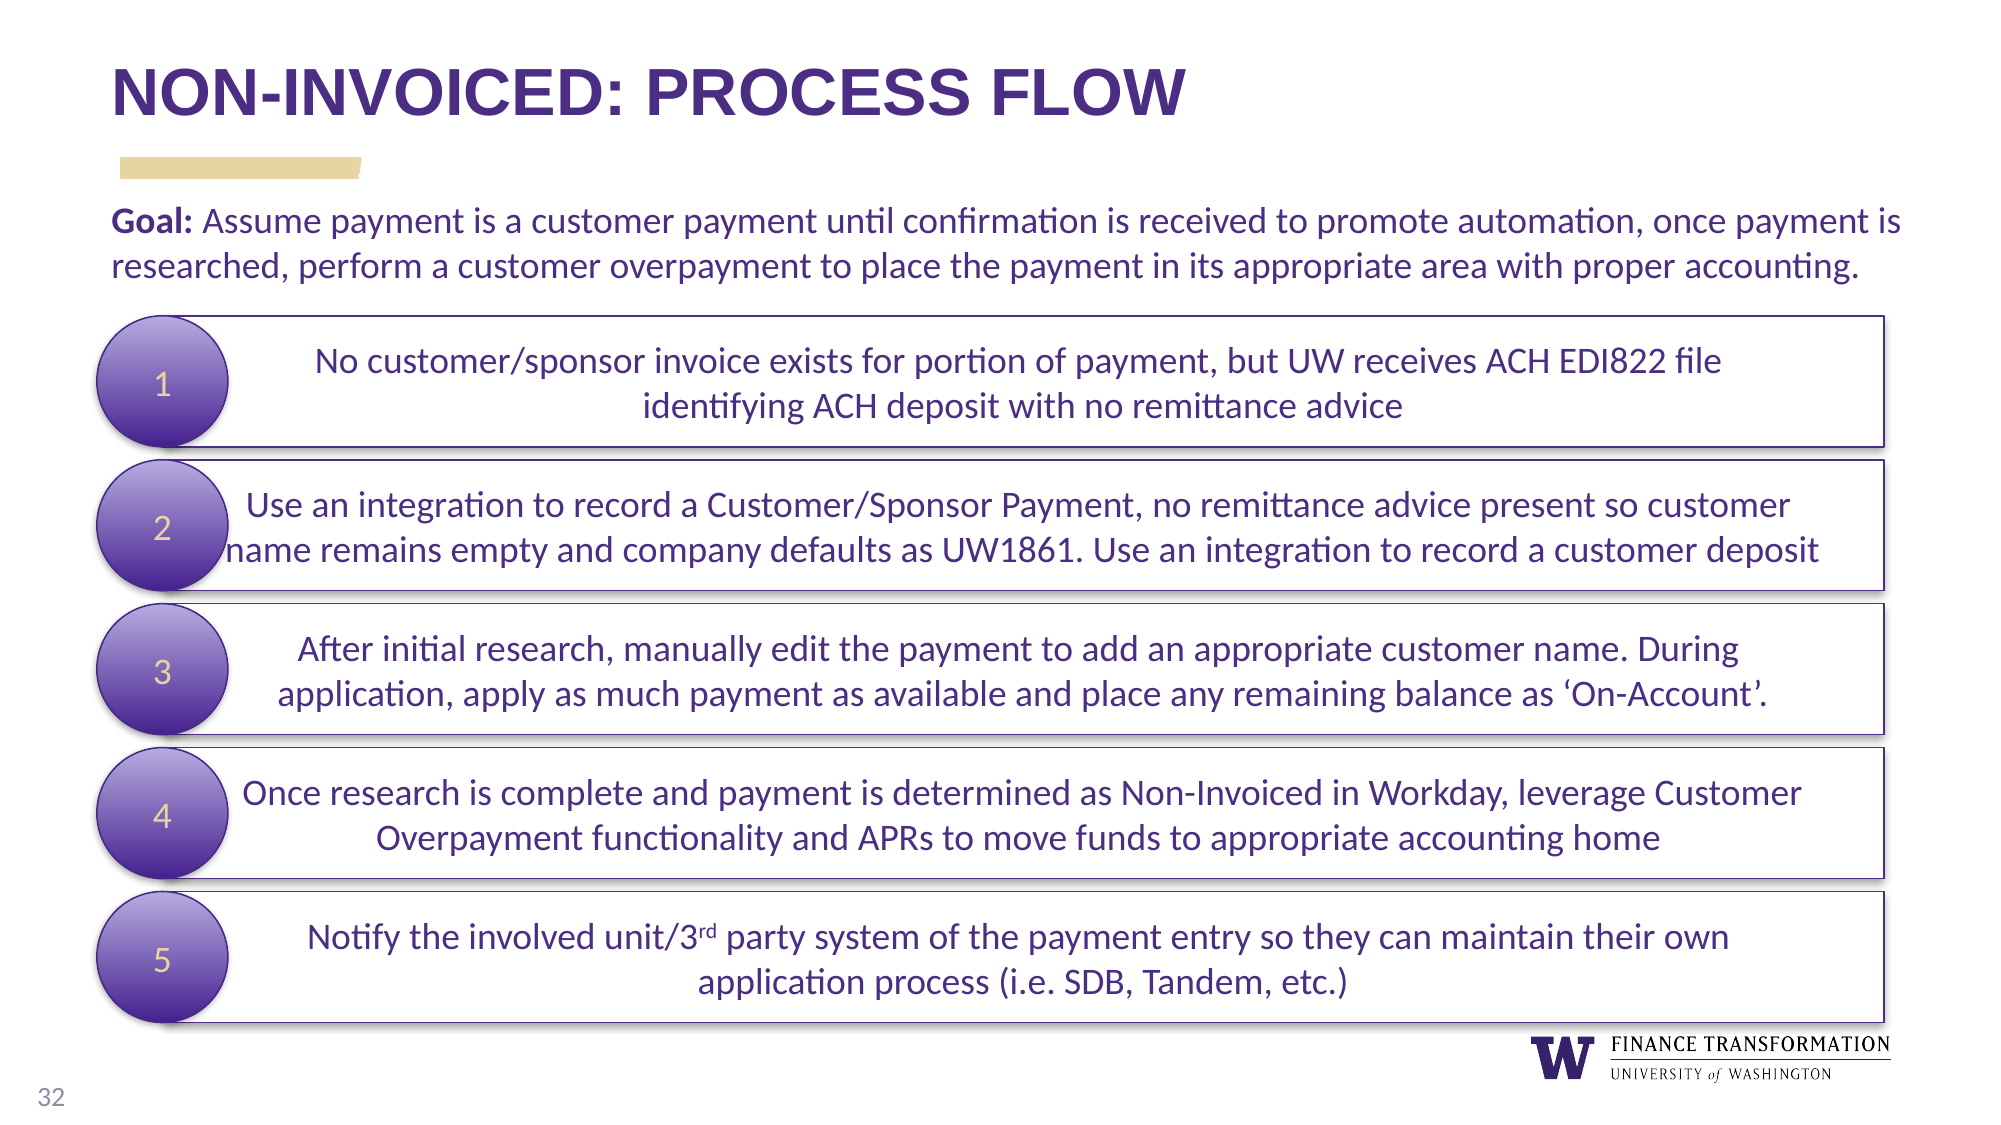

# Non-Invoiced: Process Flow

Goal: Assume payment is a customer payment until confirmation is received to promote automation, once payment is researched, perform a customer overpayment to place the payment in its appropriate area with proper accounting.
No customer/sponsor invoice exists for portion of payment, but UW receives ACH EDI822 file
identifying ACH deposit with no remittance advice
1
Use an integration to record a Customer/Sponsor Payment, no remittance advice present so customer
name remains empty and company defaults as UW1861. Use an integration to record a customer deposit
2
After initial research, manually edit the payment to add an appropriate customer name. During
application, apply as much payment as available and place any remaining balance as ‘On-Account’.
3
Once research is complete and payment is determined as Non-Invoiced in Workday, leverage Customer Overpayment functionality and APRs to move funds to appropriate accounting home
4
Notify the involved unit/3rd party system of the payment entry so they can maintain their own
application process (i.e. SDB, Tandem, etc.)
5